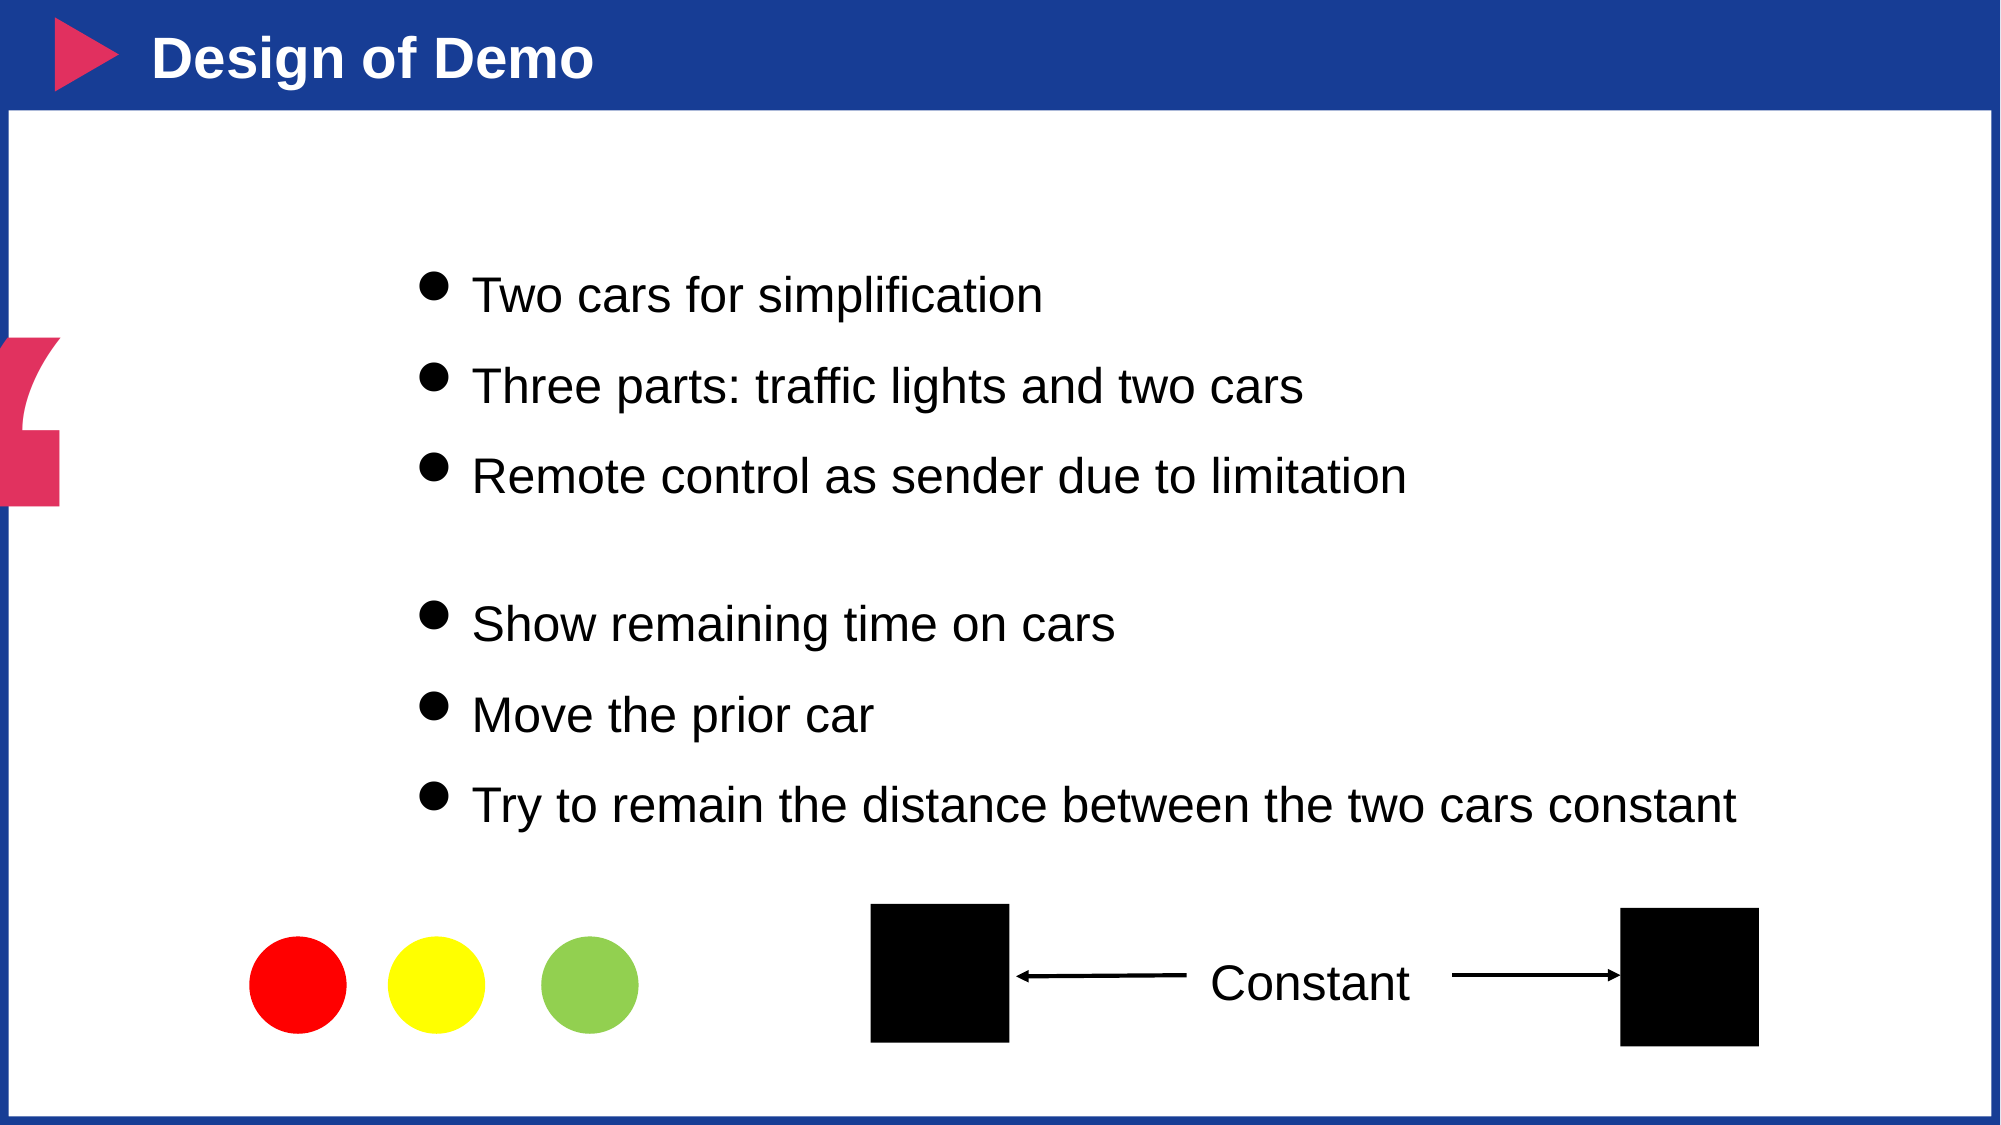

Design of Demo
“
Two cars for simplification
Three parts: traffic lights and two cars
Remote control as sender due to limitation

Show remaining time on cars
Move the prior car
Try to remain the distance between the two cars constant

Constant